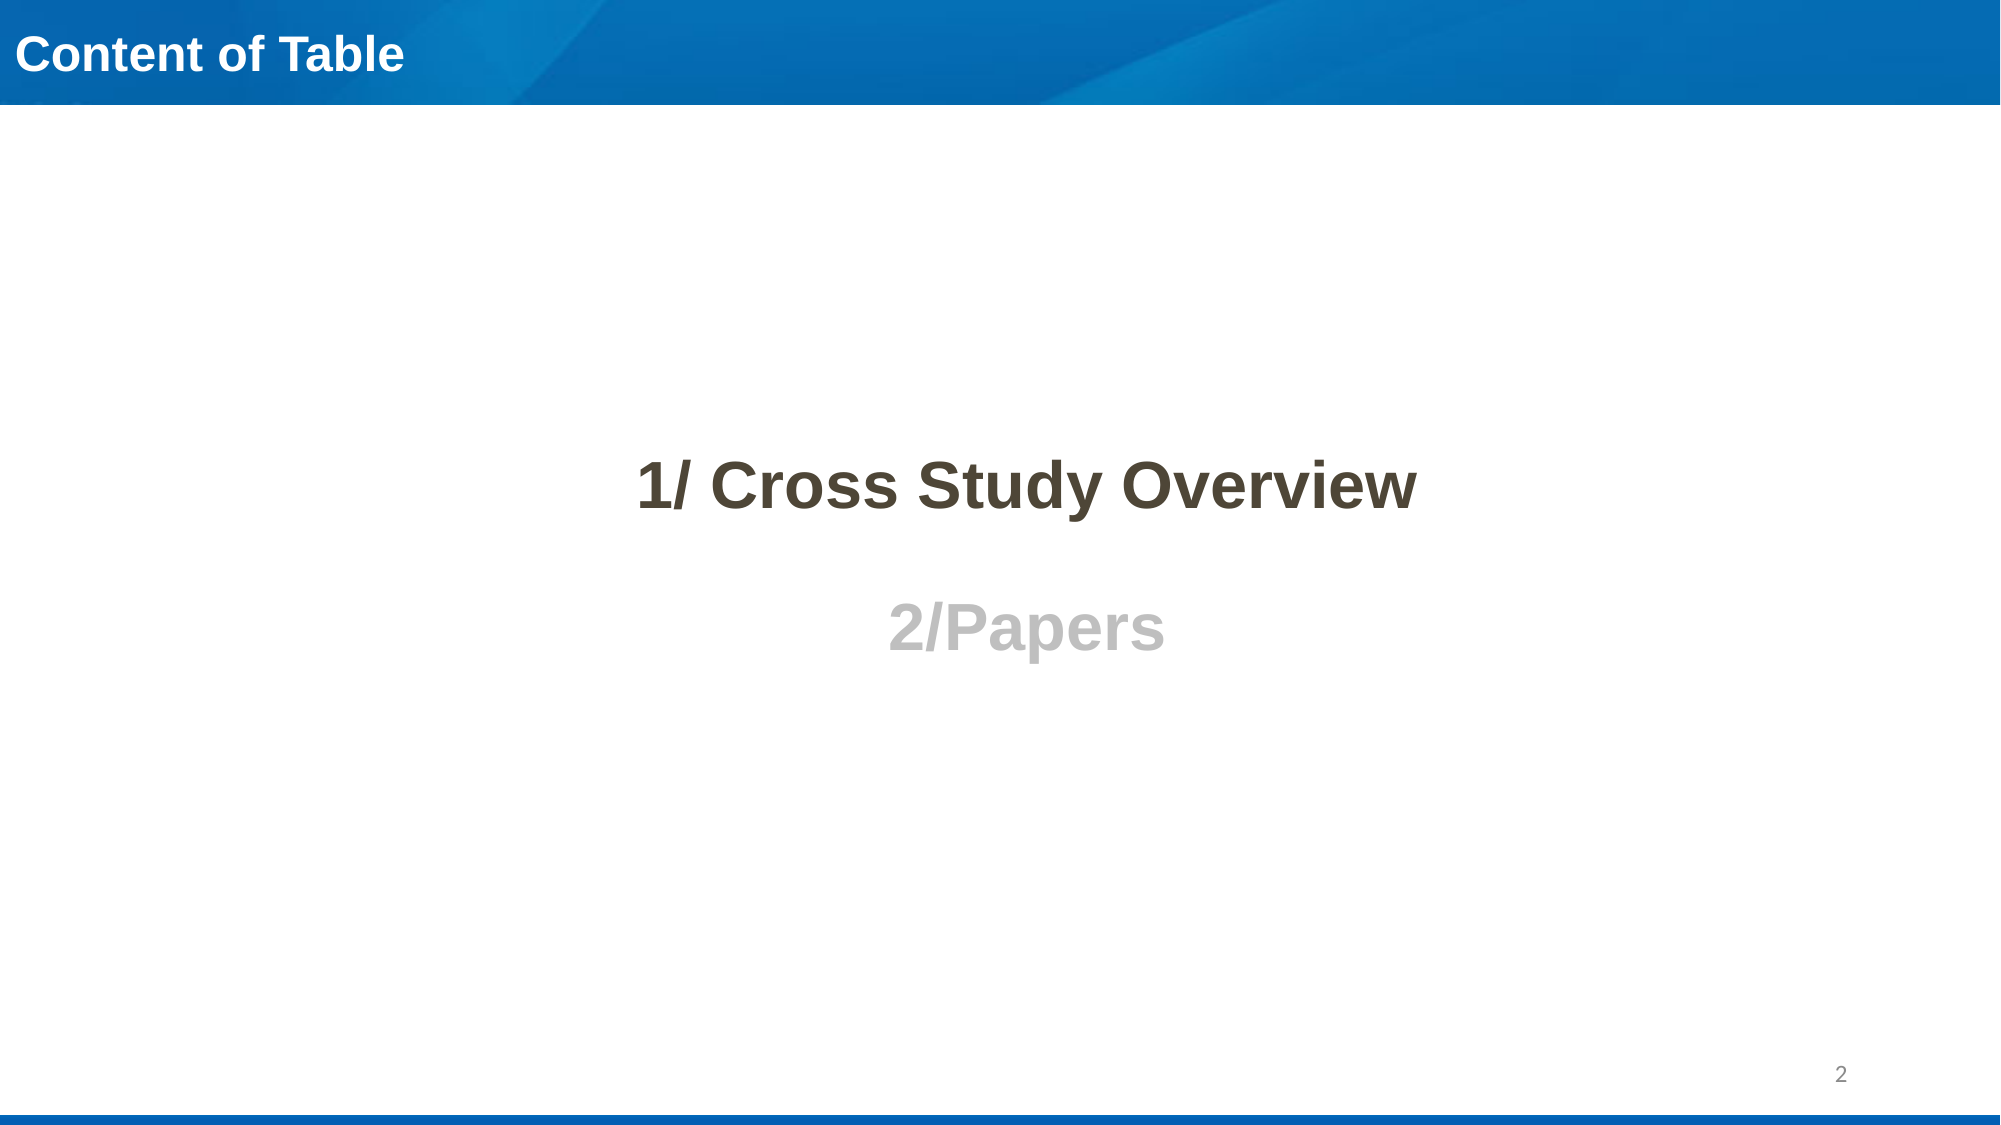

#
Content of Table
1/ Cross Study Overview
2/Papers

2